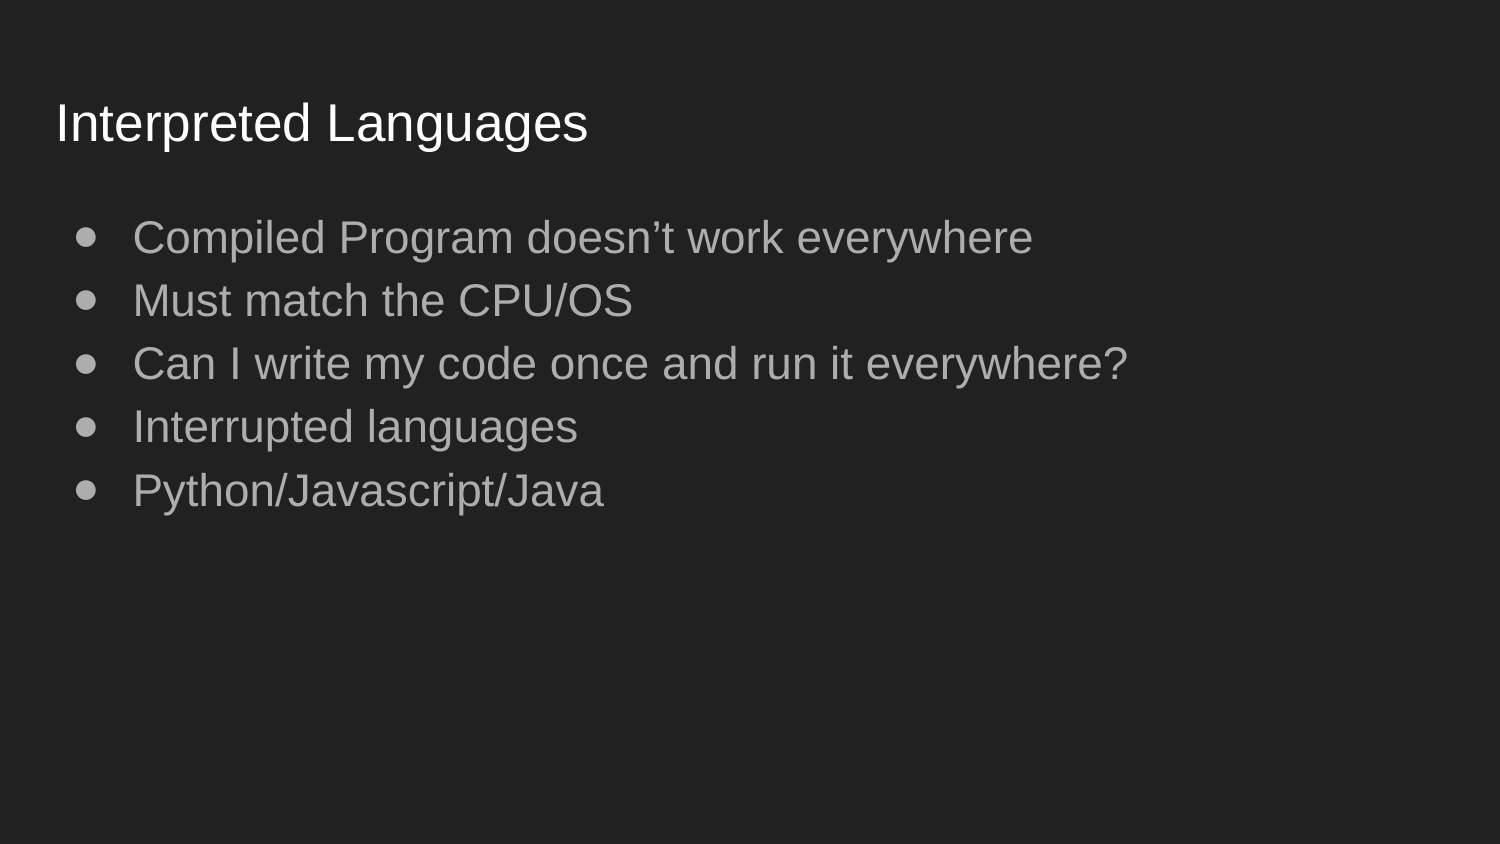

# Interpreted Languages
Compiled Program doesn’t work everywhere
Must match the CPU/OS
Can I write my code once and run it everywhere?
Interrupted languages
Python/Javascript/Java